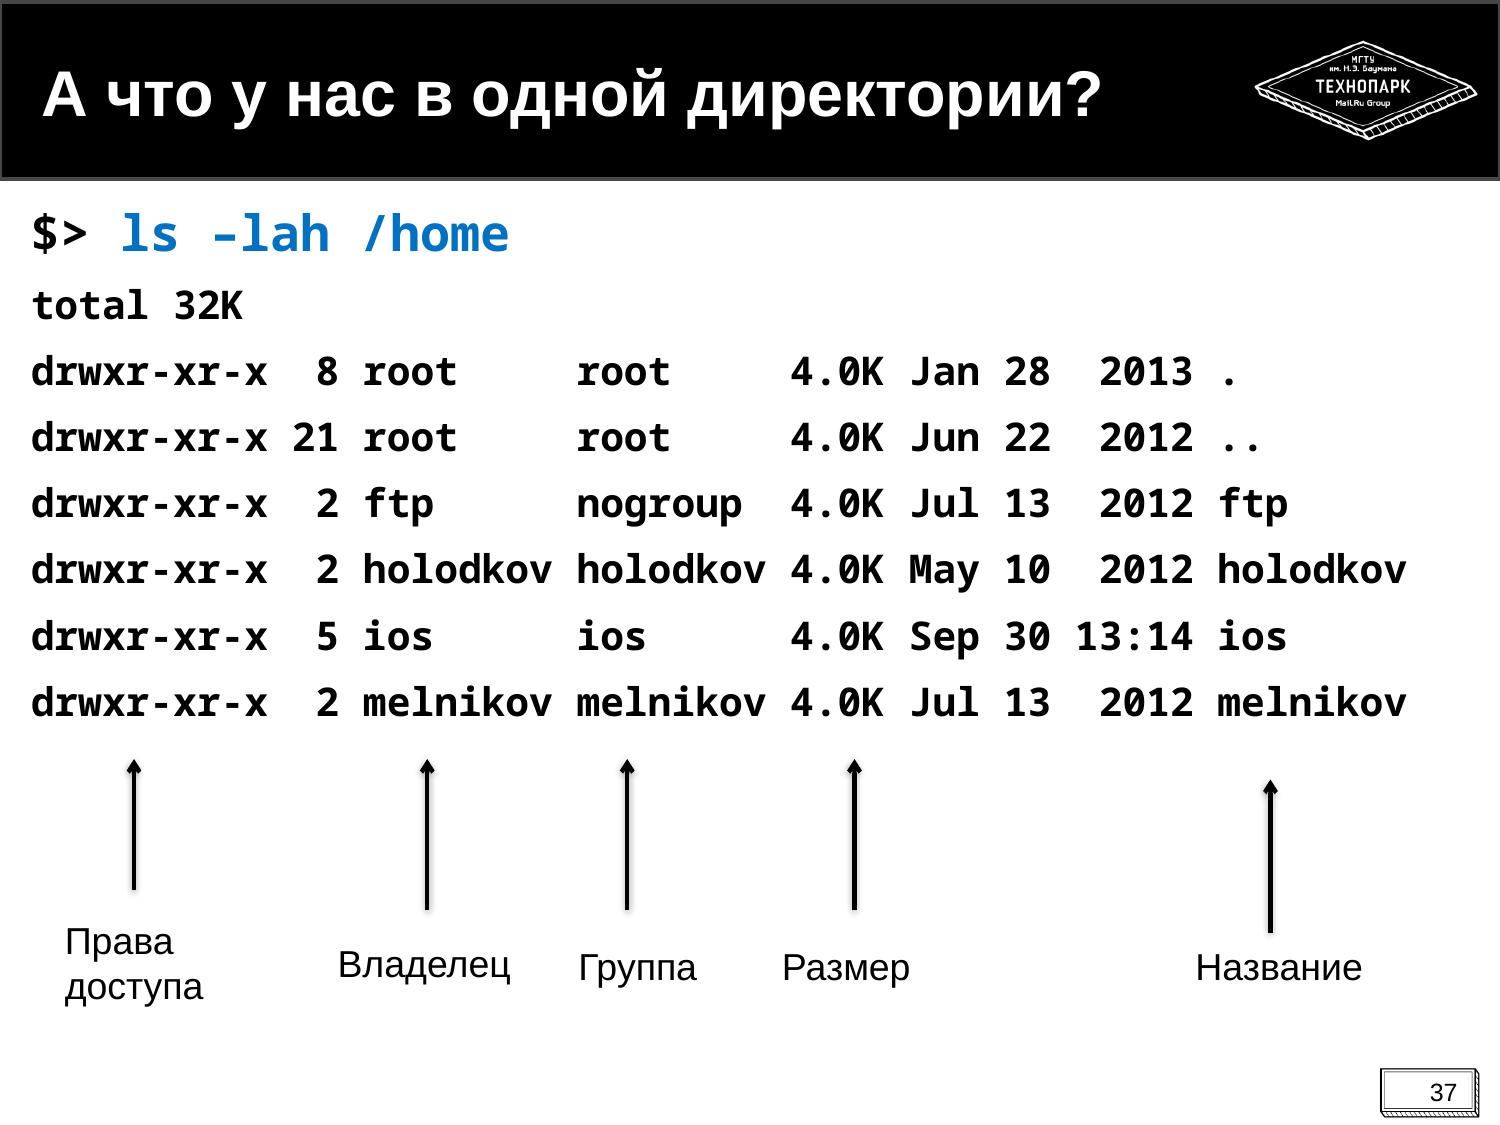

# А что у нас в одной директории?
$> ls –lah /home
total 32K
drwxr-xr-x  8 root     root     4.0K Jan 28  2013 .
drwxr-xr-x 21 root     root     4.0K Jun 22  2012 ..
drwxr-xr-x  2 ftp      nogroup  4.0K Jul 13  2012 ftp
drwxr-xr-x  2 holodkov holodkov 4.0K May 10  2012 holodkov
drwxr-xr-x  5 ios      ios      4.0K Sep 30 13:14 ios
drwxr-xr-x  2 melnikov melnikov 4.0K Jul 13  2012 melnikov

Права доступа
Владелец
Группа
Размер
Название
37